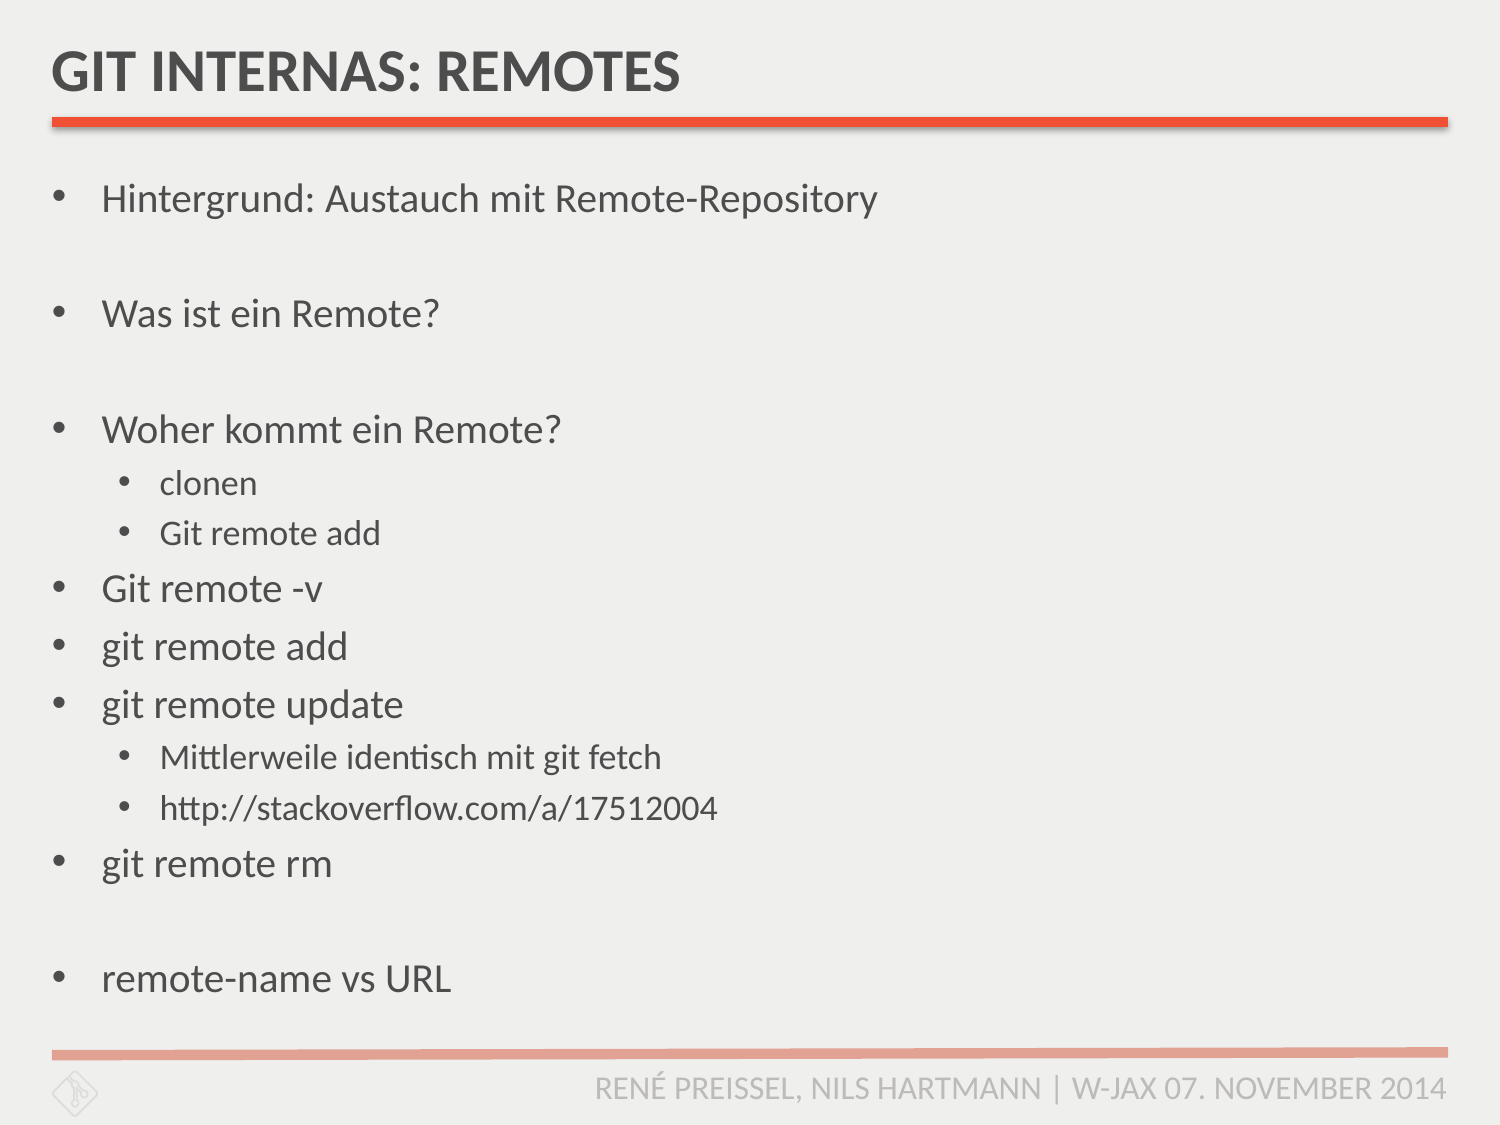

# GIT INTERNAS: REMOTES
Hintergrund: Austauch mit Remote-Repository

Was ist ein Remote?

Woher kommt ein Remote?
clonen
Git remote add
Git remote -v
git remote add
git remote update
Mittlerweile identisch mit git fetch
http://stackoverflow.com/a/17512004
git remote rm

remote-name vs URL